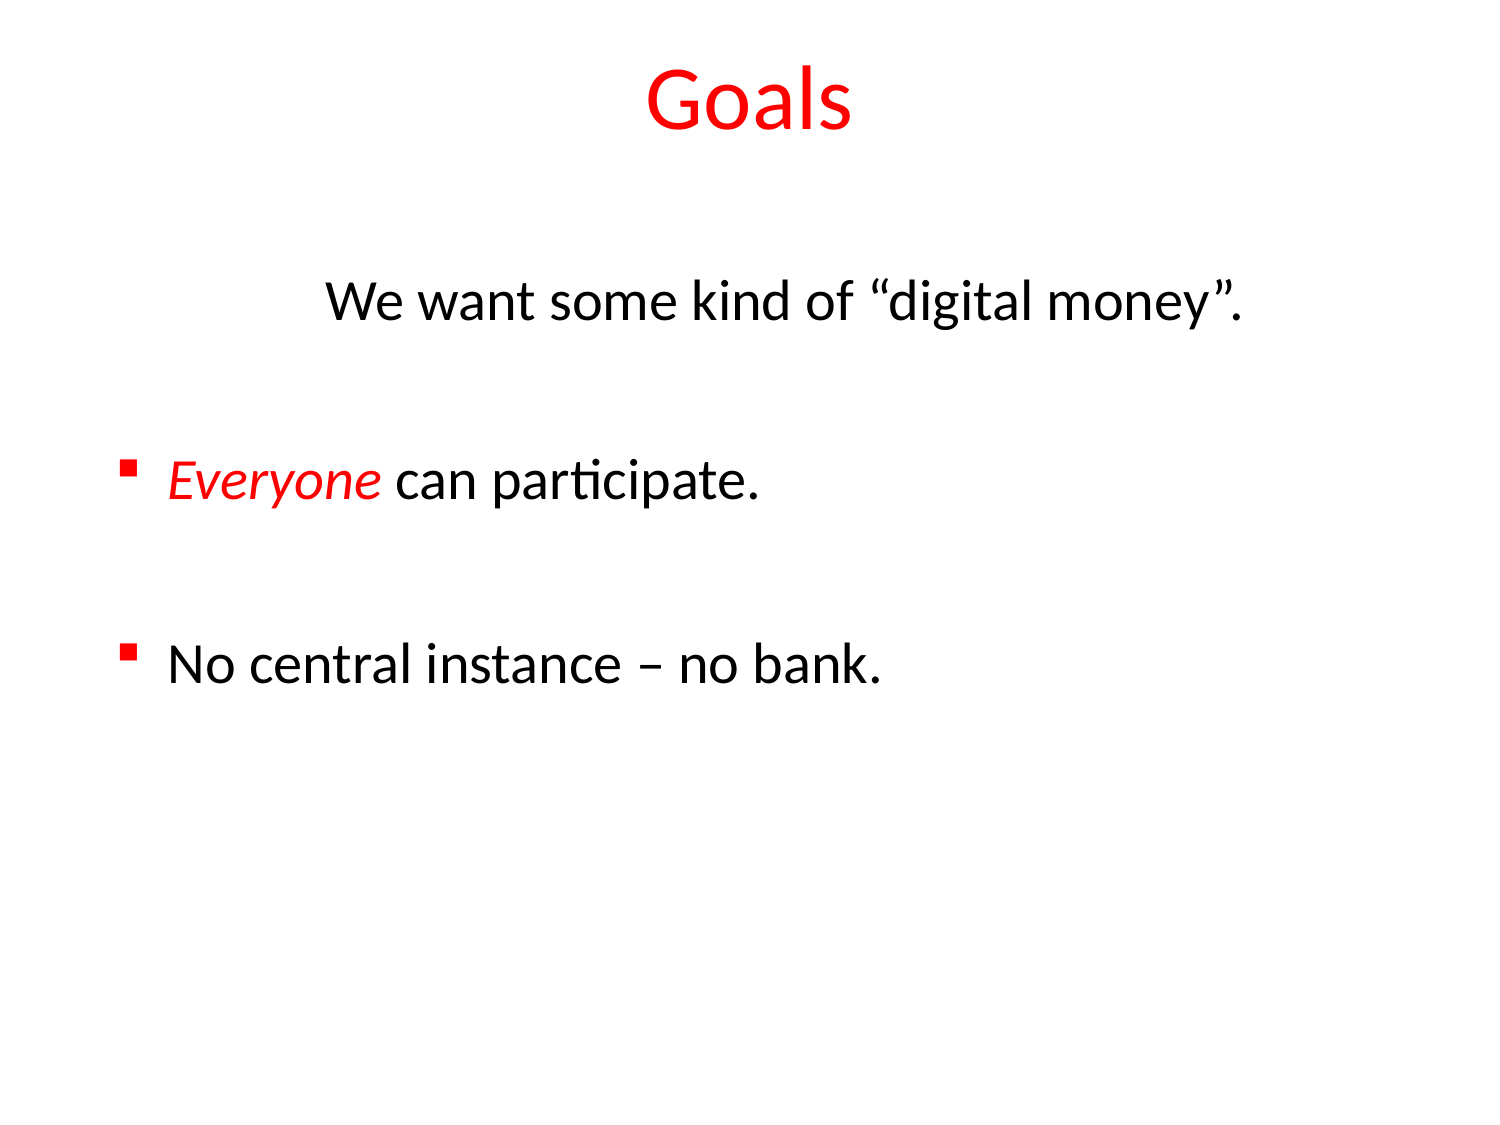

# Goals
We want some kind of “digital money”.
Everyone can participate.
No central instance – no bank.